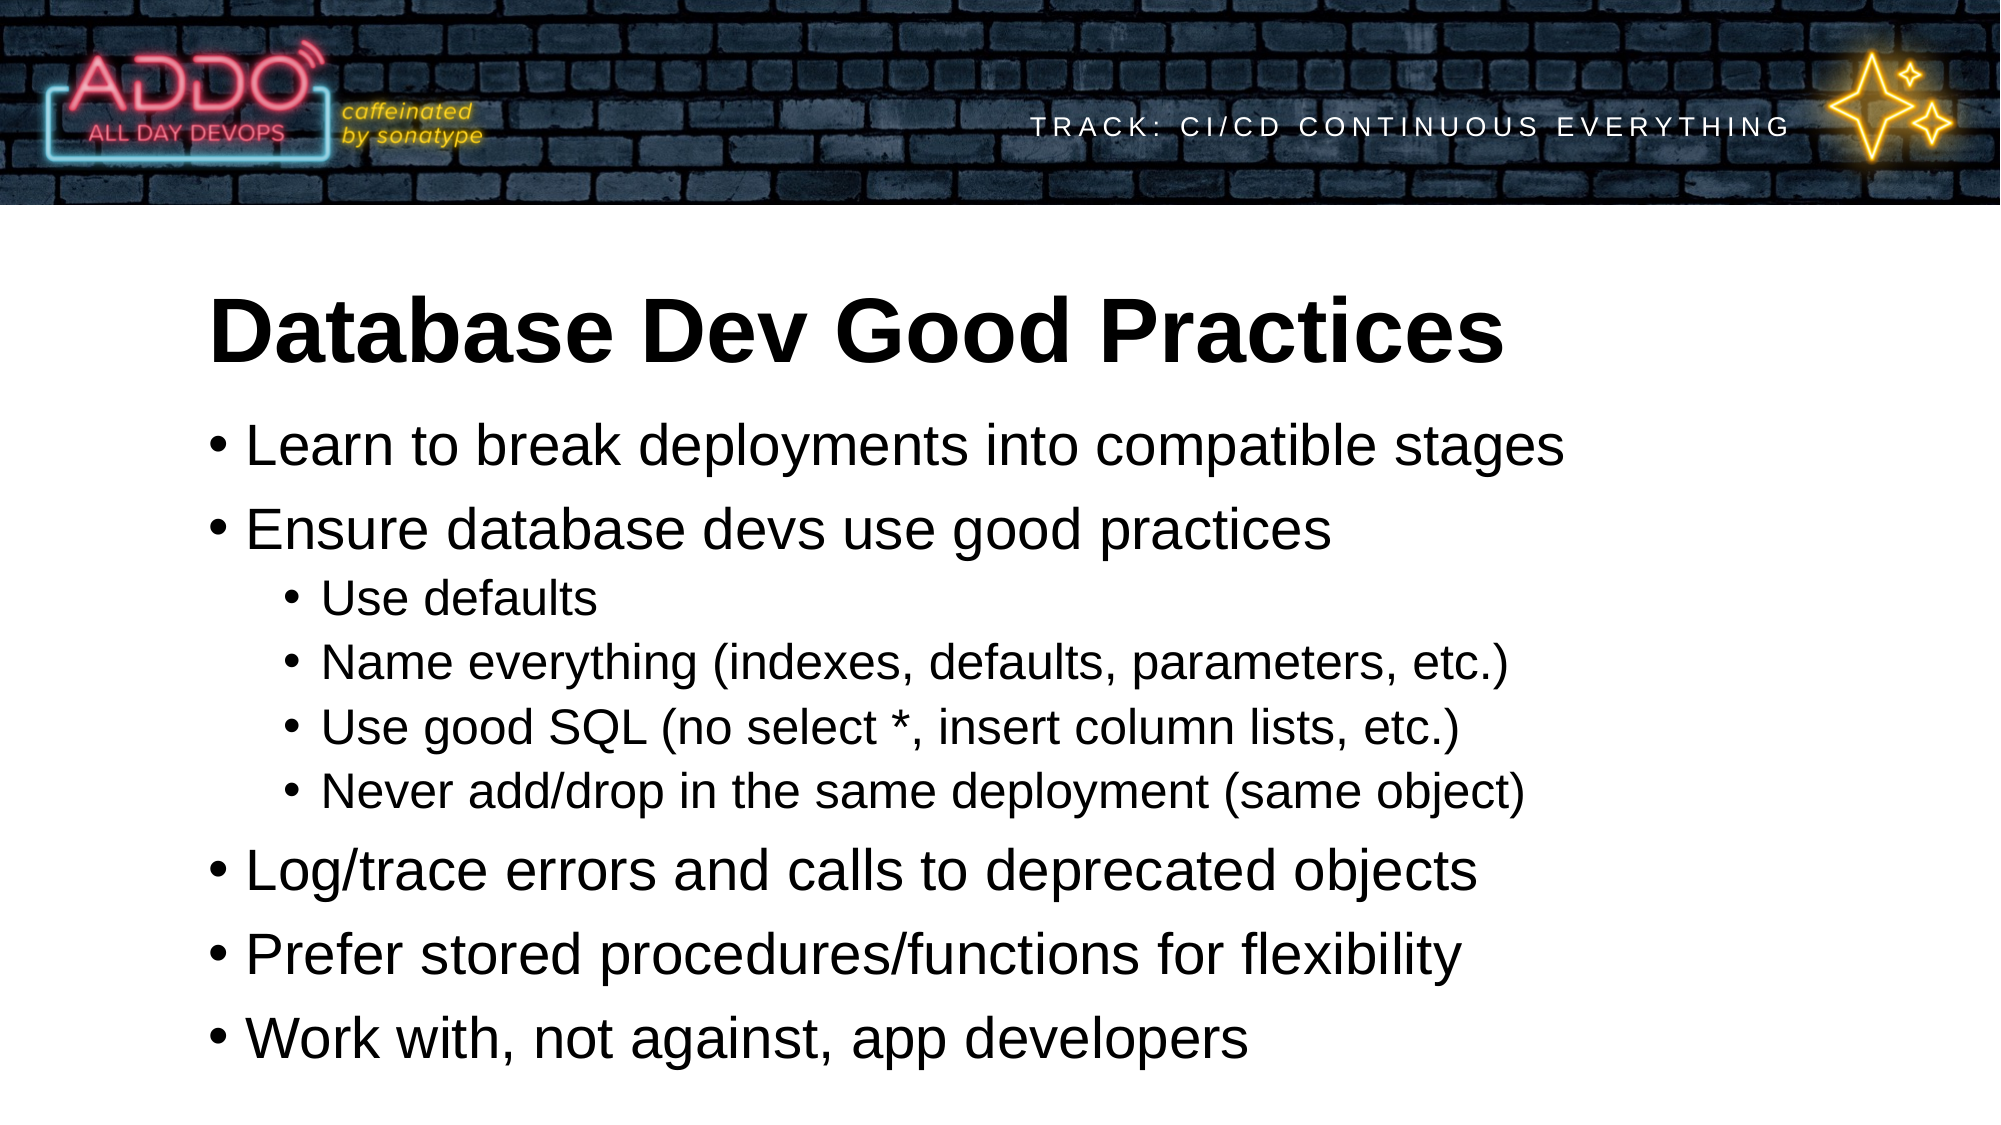

# Database Dev Good Practices
Learn to break deployments into compatible stages
Ensure database devs use good practices
Use defaults
Name everything (indexes, defaults, parameters, etc.)
Use good SQL (no select *, insert column lists, etc.)
Never add/drop in the same deployment (same object)
Log/trace errors and calls to deprecated objects
Prefer stored procedures/functions for flexibility
Work with, not against, app developers